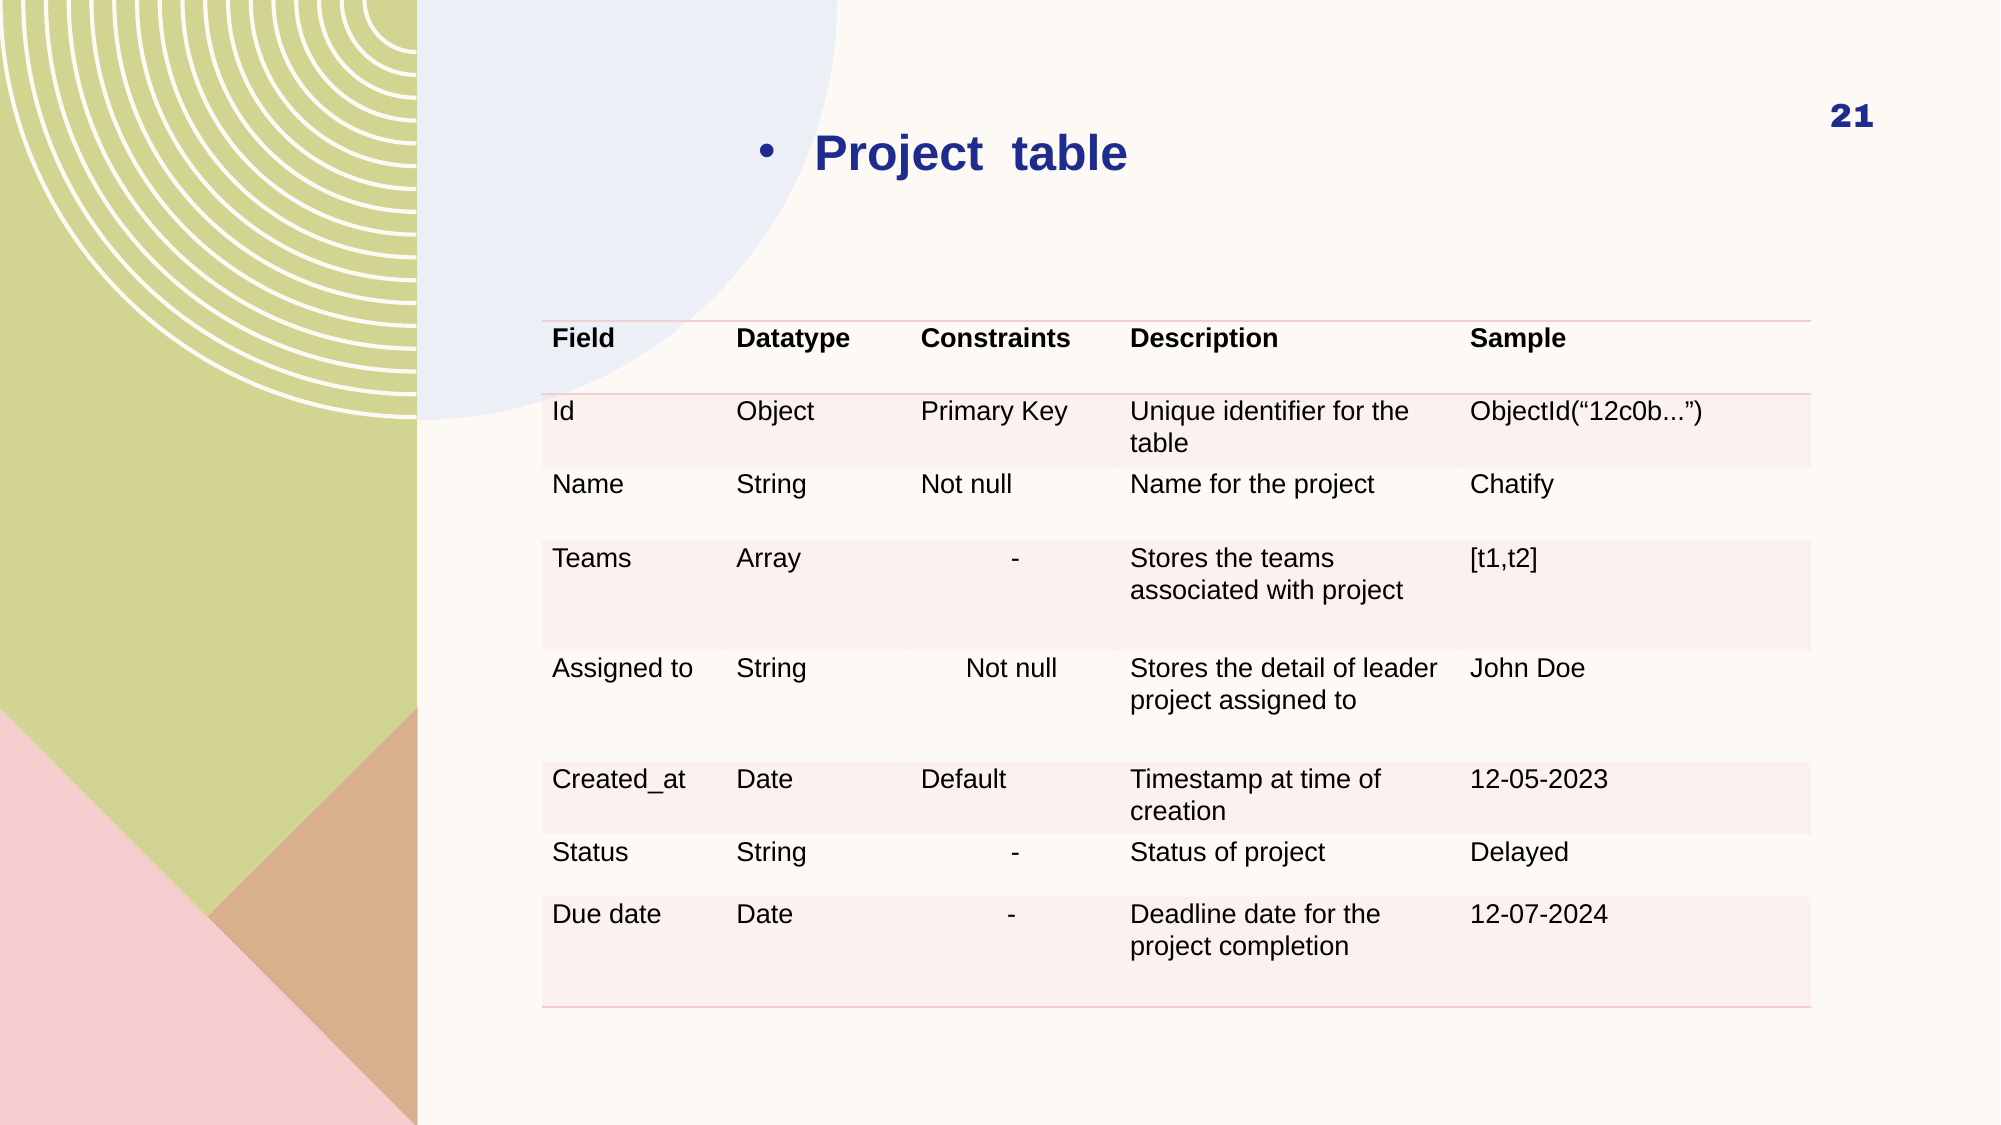

21
Project  table
| Field | Datatype | Constraints | Description | Sample |
| --- | --- | --- | --- | --- |
| Id | Object | Primary Key | Unique identifier for the table | ObjectId(“12c0b...”) |
| Name | String | Not null | Name for the project | Chatify |
| Teams | Array | - | Stores the teams associated with project | [t1,t2] |
| Assigned to | String | Not null | Stores the detail of leader project assigned to | John Doe |
| Created\_at | Date | Default | Timestamp at time of creation | 12-05-2023 |
| Status | String | - | Status of project | Delayed |
| Due date | Date | - | Deadline date for the project completion | 12-07-2024 |